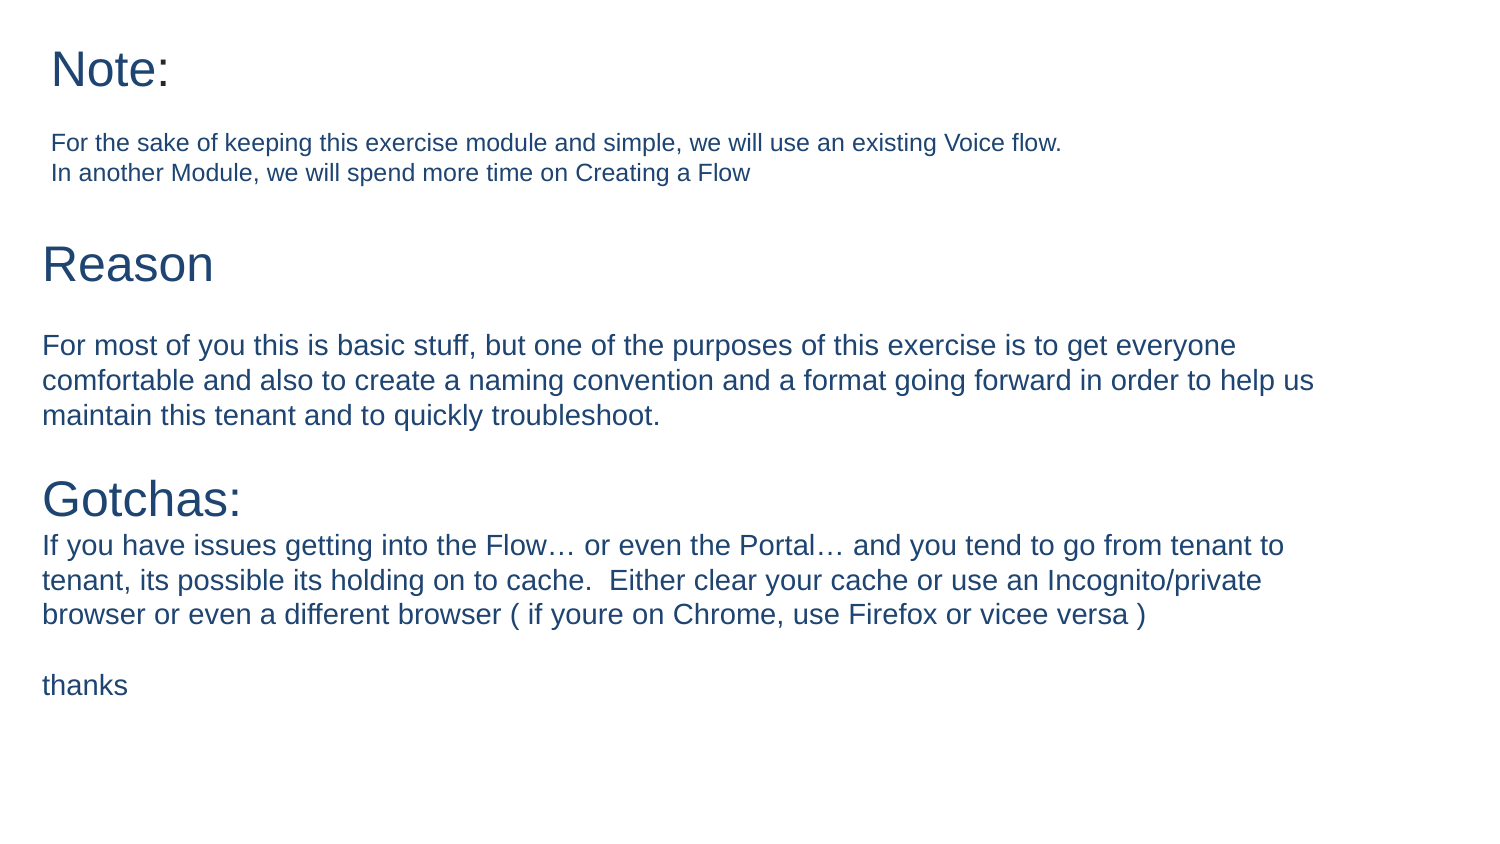

Note:
For the sake of keeping this exercise module and simple, we will use an existing Voice flow.
In another Module, we will spend more time on Creating a Flow
Reason

For most of you this is basic stuff, but one of the purposes of this exercise is to get everyone comfortable and also to create a naming convention and a format going forward in order to help us maintain this tenant and to quickly troubleshoot.

Gotchas:
If you have issues getting into the Flow… or even the Portal… and you tend to go from tenant to tenant, its possible its holding on to cache.  Either clear your cache or use an Incognito/private browser or even a different browser ( if youre on Chrome, use Firefox or vicee versa )
thanks